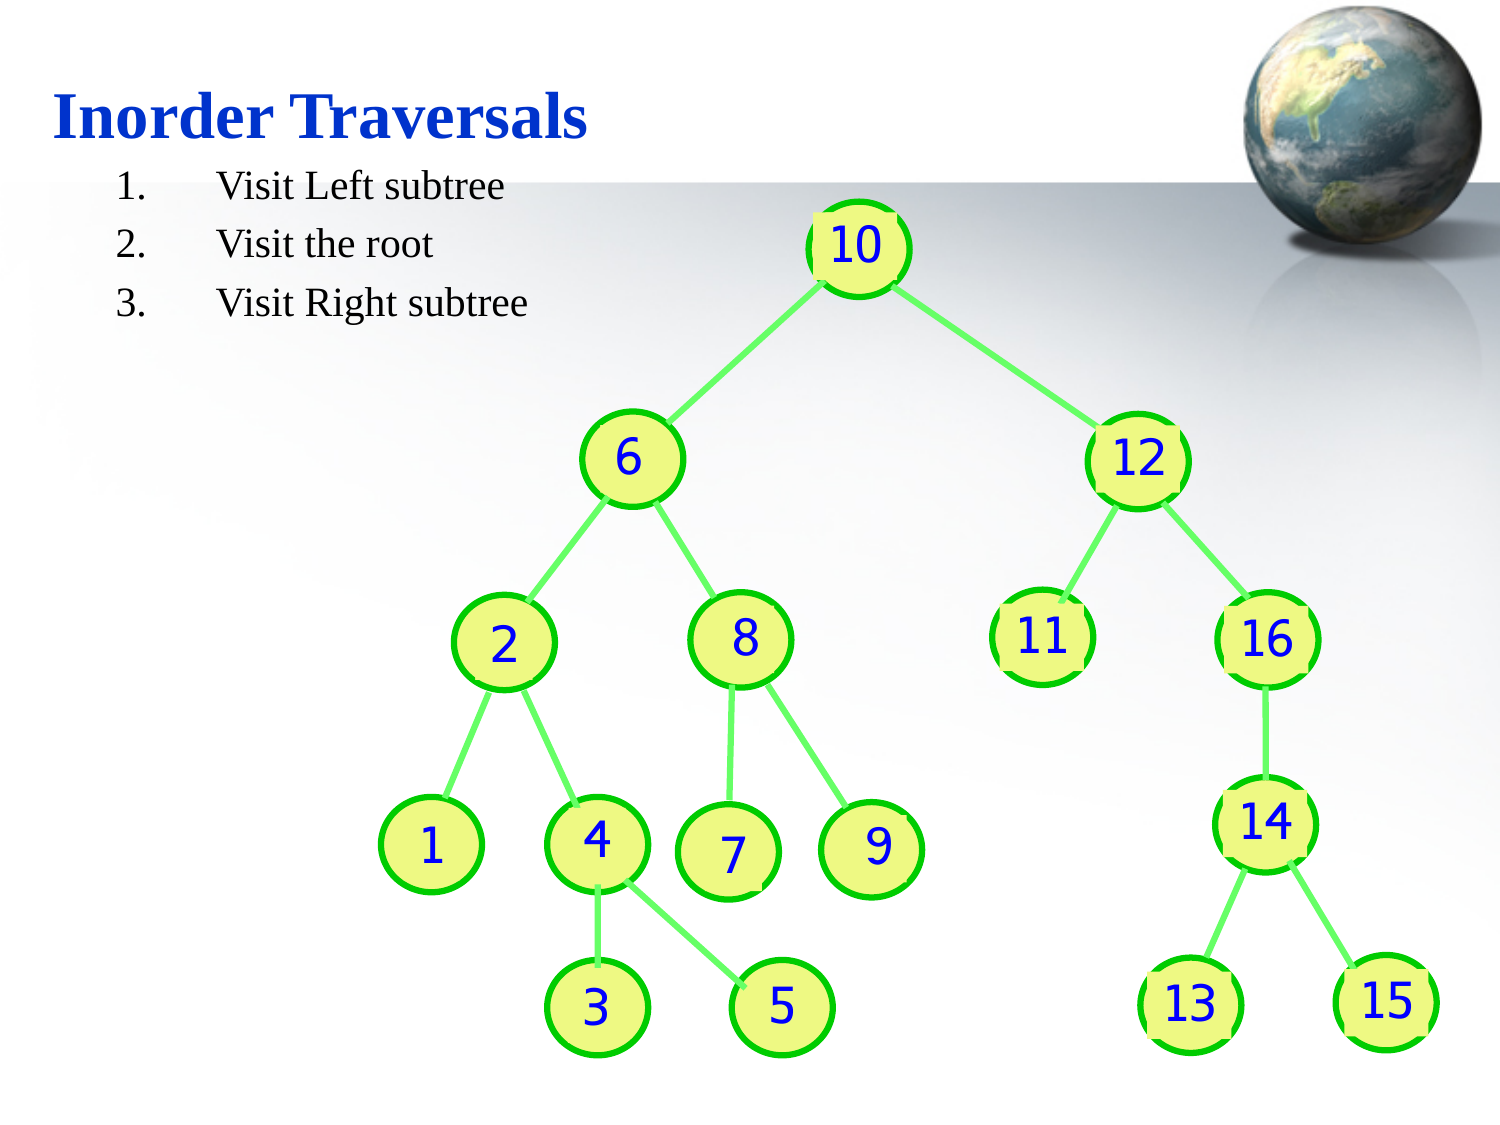

Inorder Traversals
Visit Left subtree
Visit the root
Visit Right subtree
A

B
D

G
H
F
I

O
K
L
N
M

P
R
T
S
10
1
1
6
12
11
8
16
1
2
14
4
1
9
7
15
13
5
3